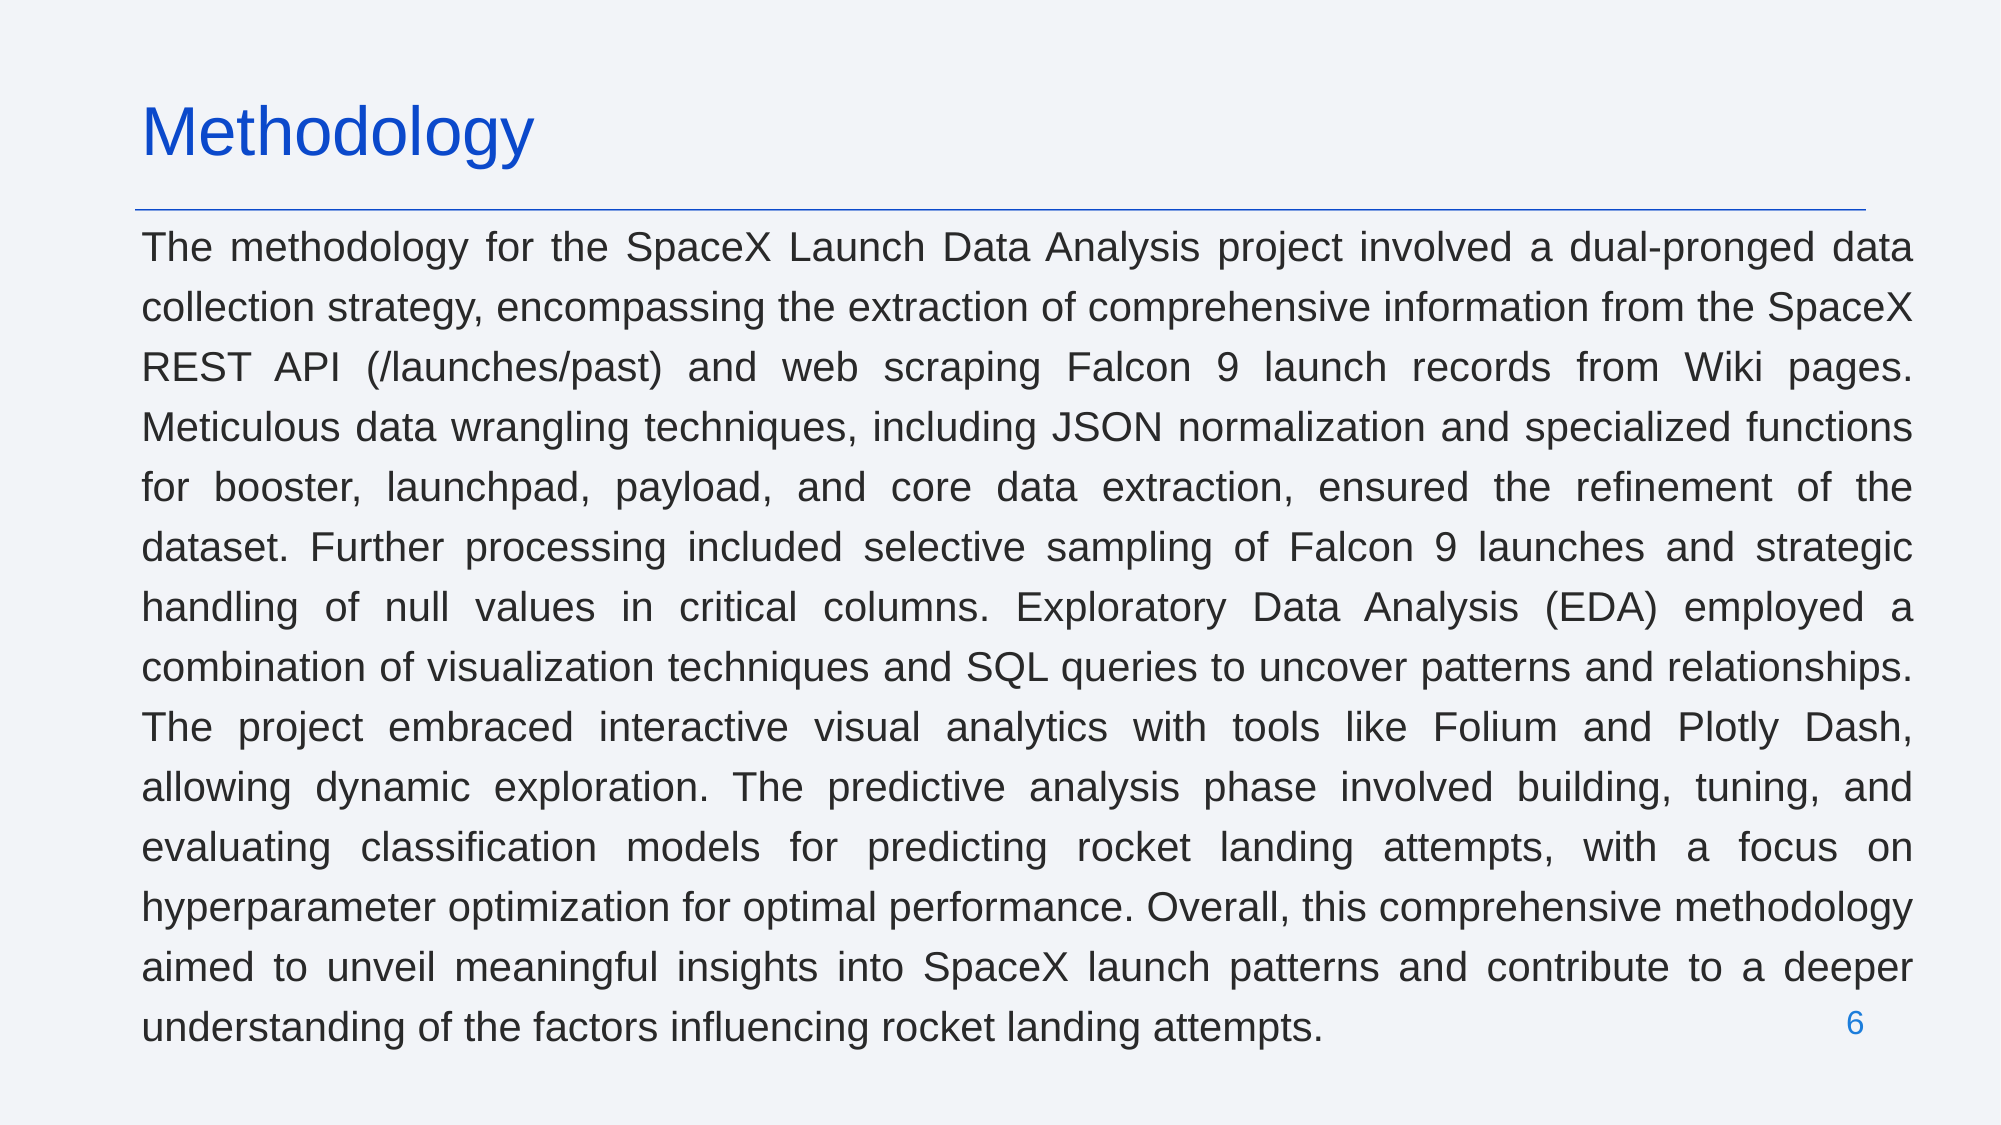

Methodology
The methodology for the SpaceX Launch Data Analysis project involved a dual-pronged data collection strategy, encompassing the extraction of comprehensive information from the SpaceX REST API (/launches/past) and web scraping Falcon 9 launch records from Wiki pages. Meticulous data wrangling techniques, including JSON normalization and specialized functions for booster, launchpad, payload, and core data extraction, ensured the refinement of the dataset. Further processing included selective sampling of Falcon 9 launches and strategic handling of null values in critical columns. Exploratory Data Analysis (EDA) employed a combination of visualization techniques and SQL queries to uncover patterns and relationships. The project embraced interactive visual analytics with tools like Folium and Plotly Dash, allowing dynamic exploration. The predictive analysis phase involved building, tuning, and evaluating classification models for predicting rocket landing attempts, with a focus on hyperparameter optimization for optimal performance. Overall, this comprehensive methodology aimed to unveil meaningful insights into SpaceX launch patterns and contribute to a deeper understanding of the factors influencing rocket landing attempts.

6